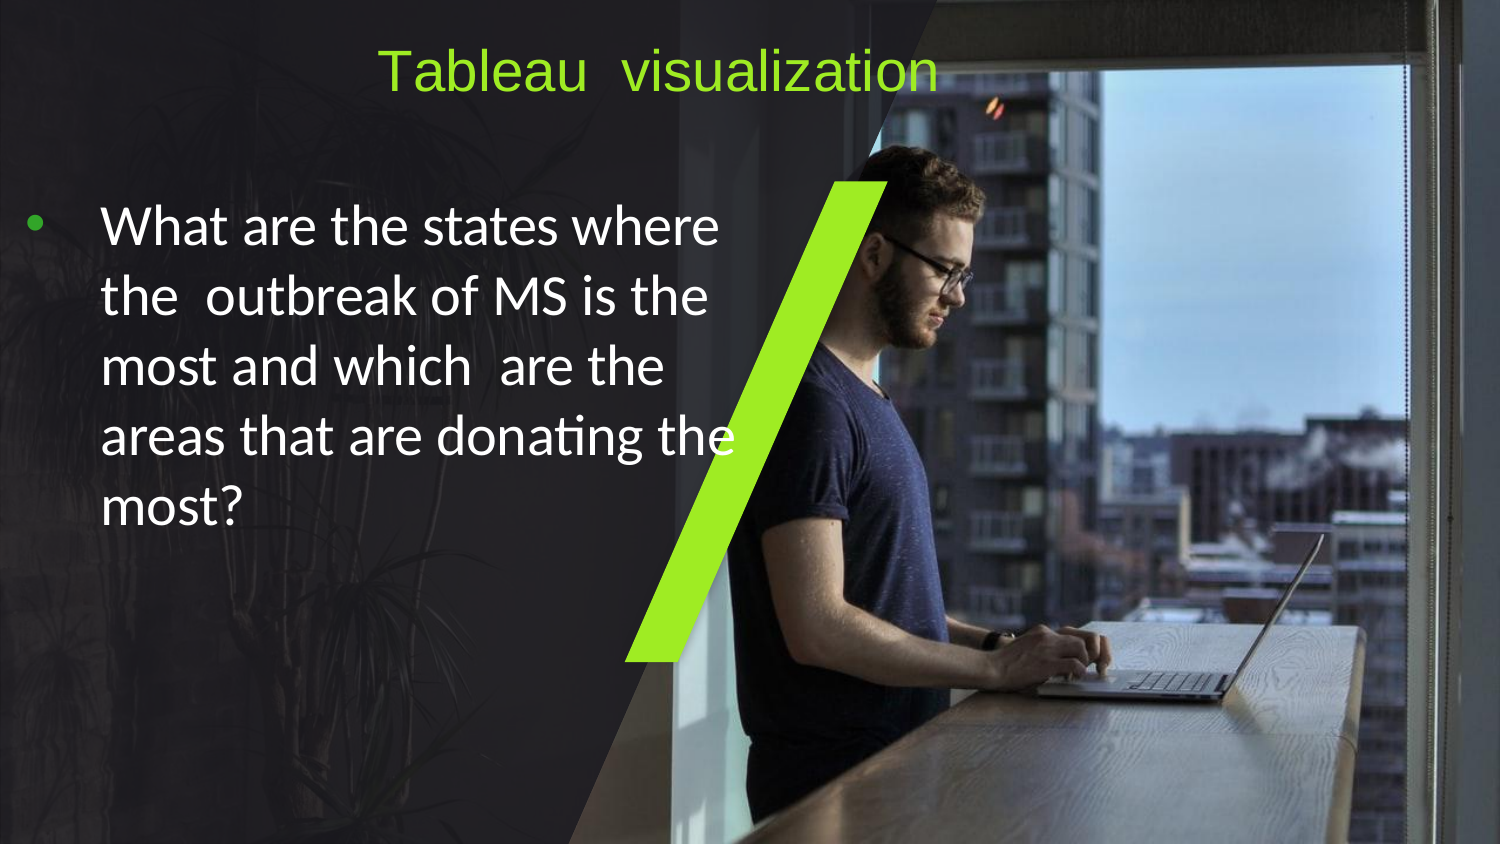

# Tableau  visualization
What are the states where the  outbreak of MS is the most and which  are the areas that are donating the  most?